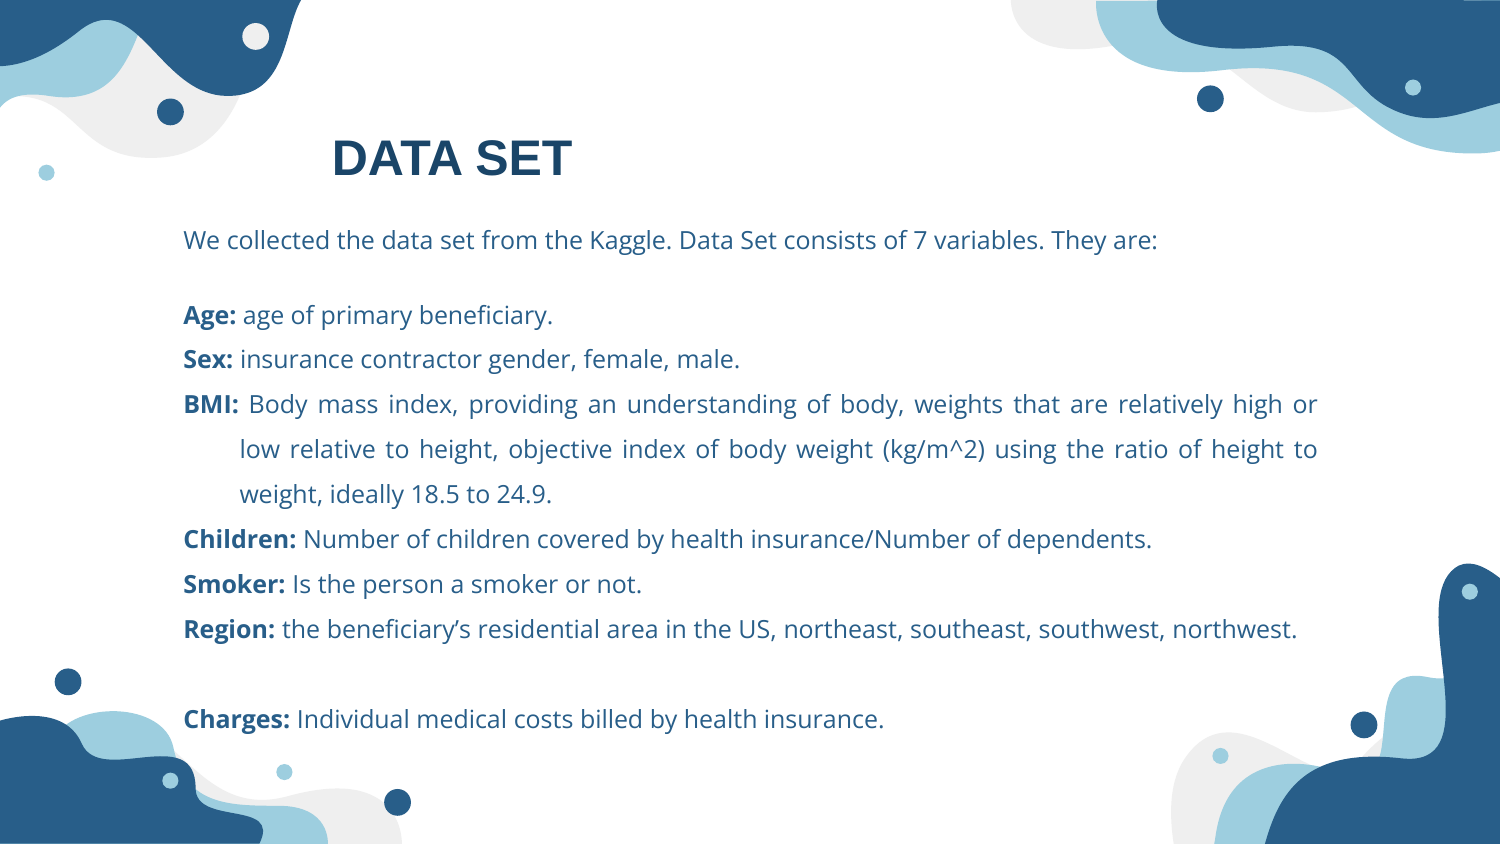

# DATA SET
We collected the data set from the Kaggle. Data Set consists of 7 variables. They are:

Age: age of primary beneficiary.
Sex: insurance contractor gender, female, male.
BMI: Body mass index, providing an understanding of body, weights that are relatively high or low relative to height, objective index of body weight (kg/m^2) using the ratio of height to weight, ideally 18.5 to 24.9.
Children: Number of children covered by health insurance/Number of dependents.
Smoker: Is the person a smoker or not.
Region: the beneficiary’s residential area in the US, northeast, southeast, southwest, northwest.
Charges: Individual medical costs billed by health insurance.